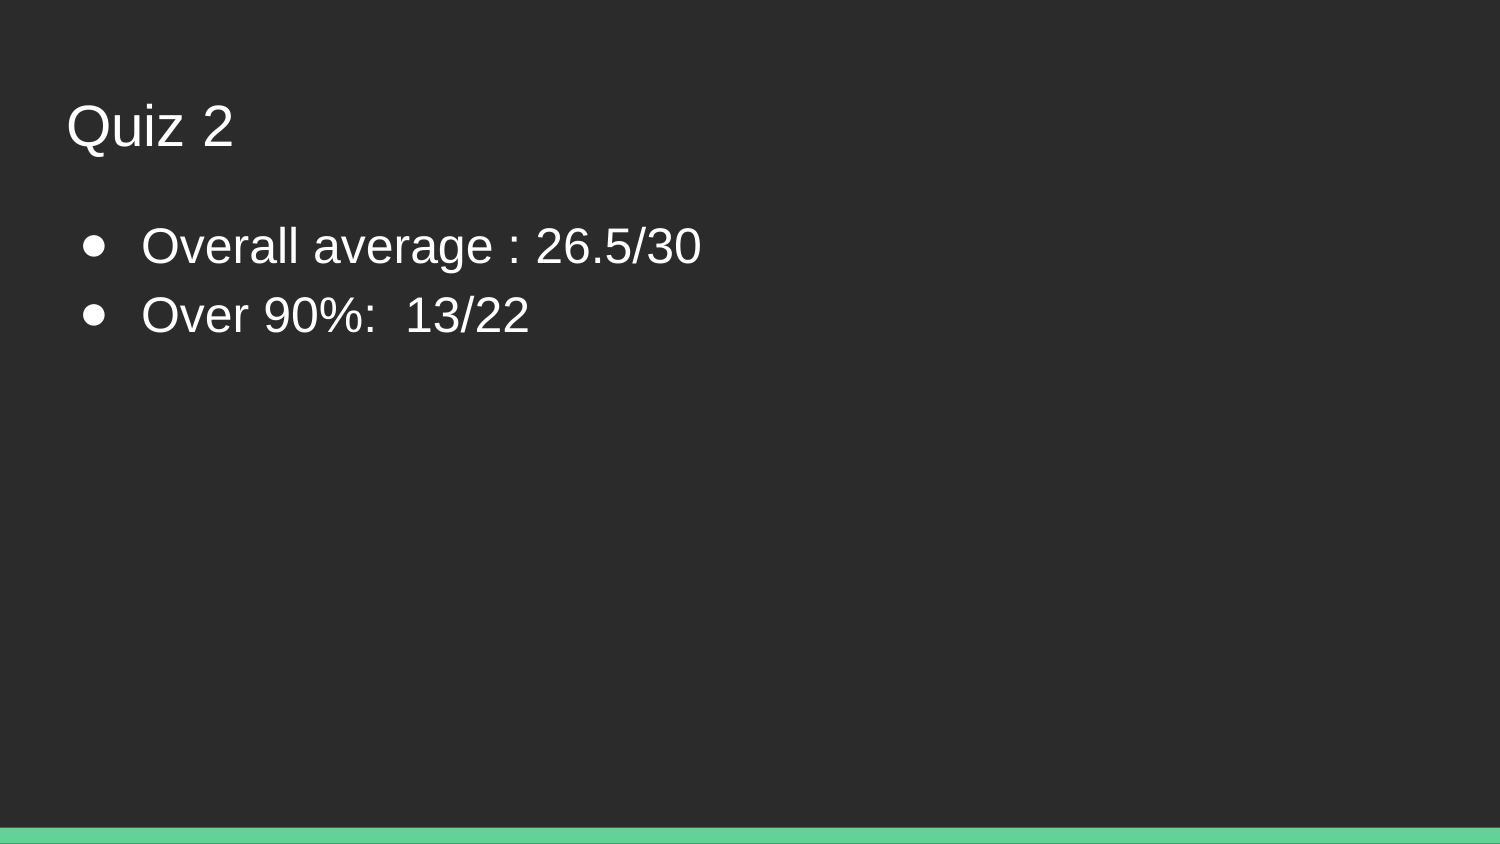

# Quiz 2
Overall average : 26.5/30
Over 90%:  13/22